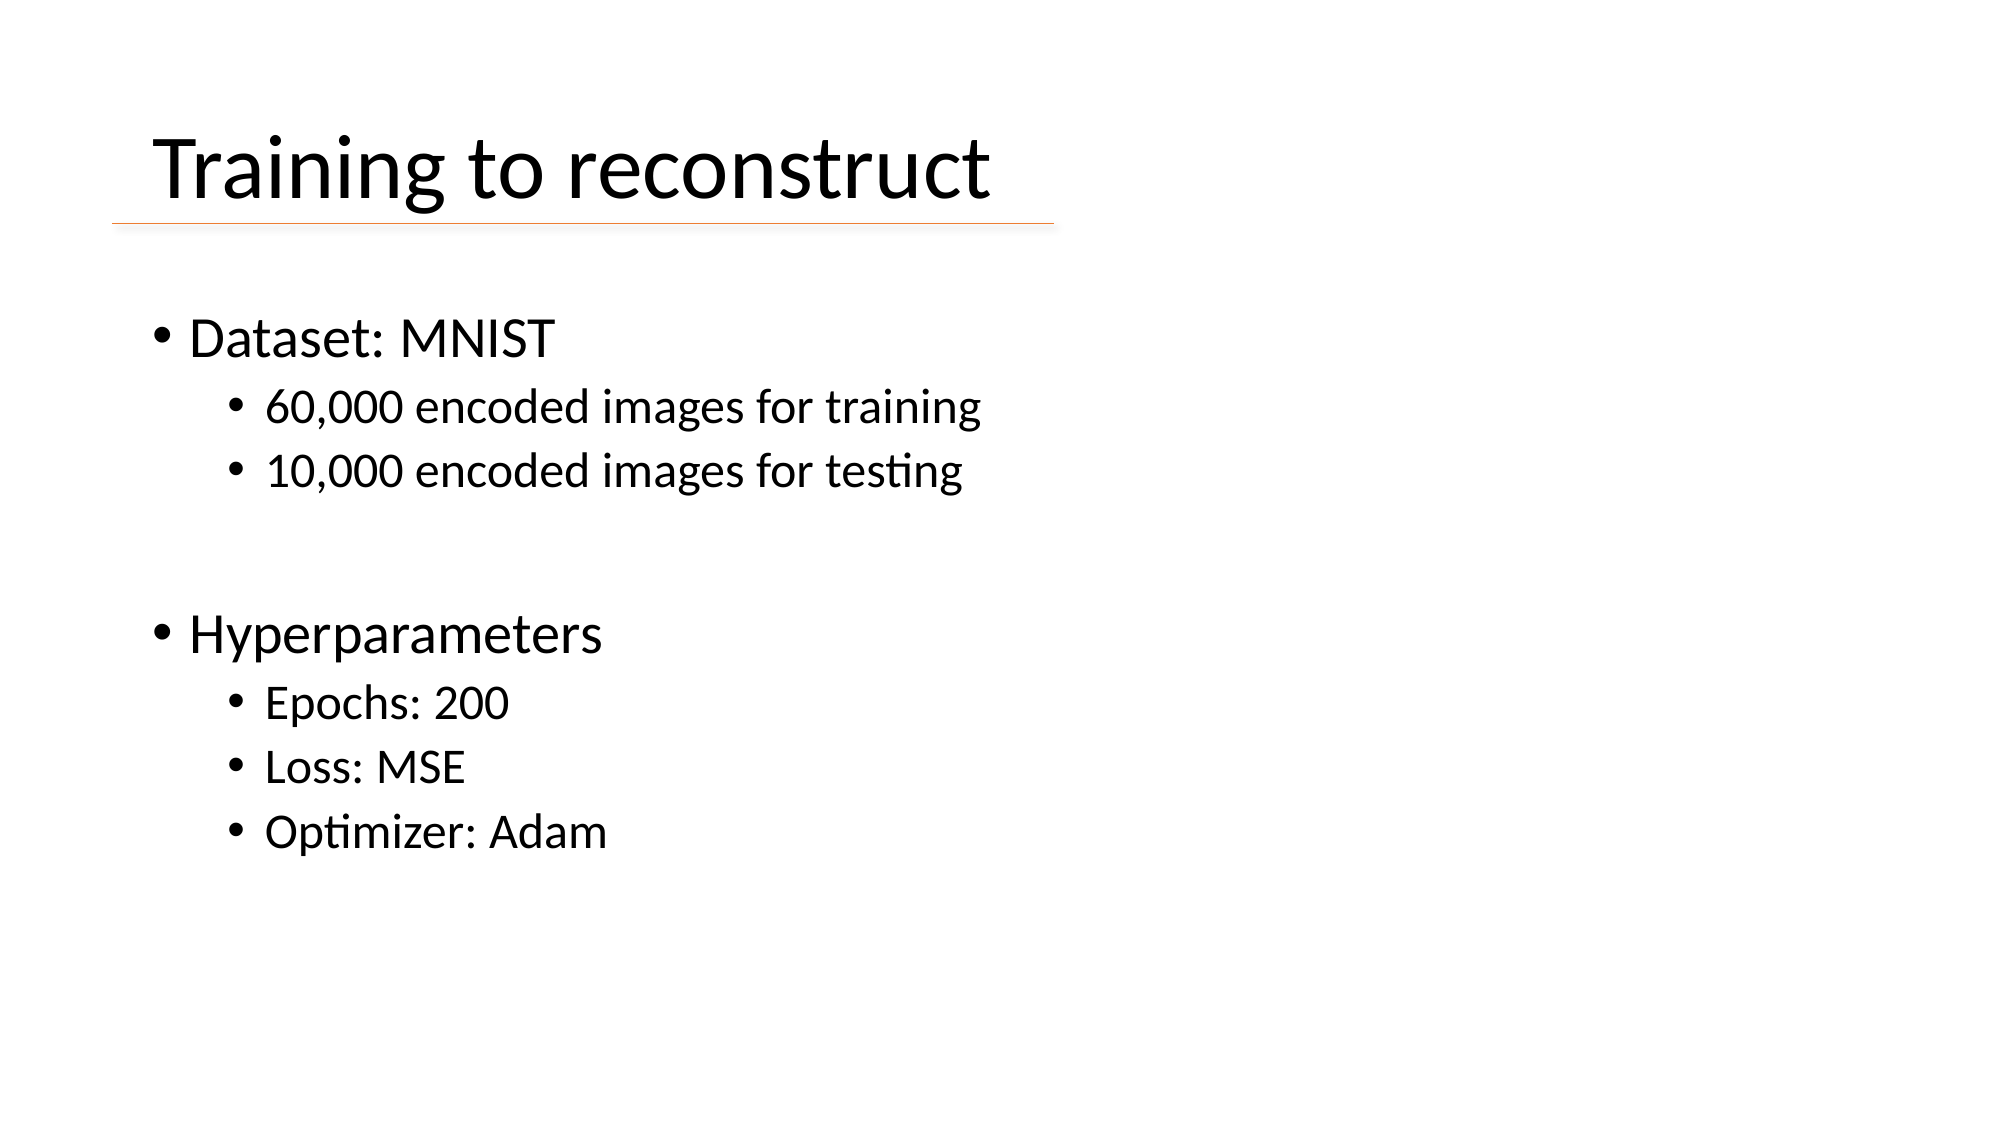

# Training to reconstruct
Dataset: MNIST
60,000 encoded images for training
10,000 encoded images for testing

Hyperparameters
Epochs: 200
Loss: MSE
Optimizer: Adam